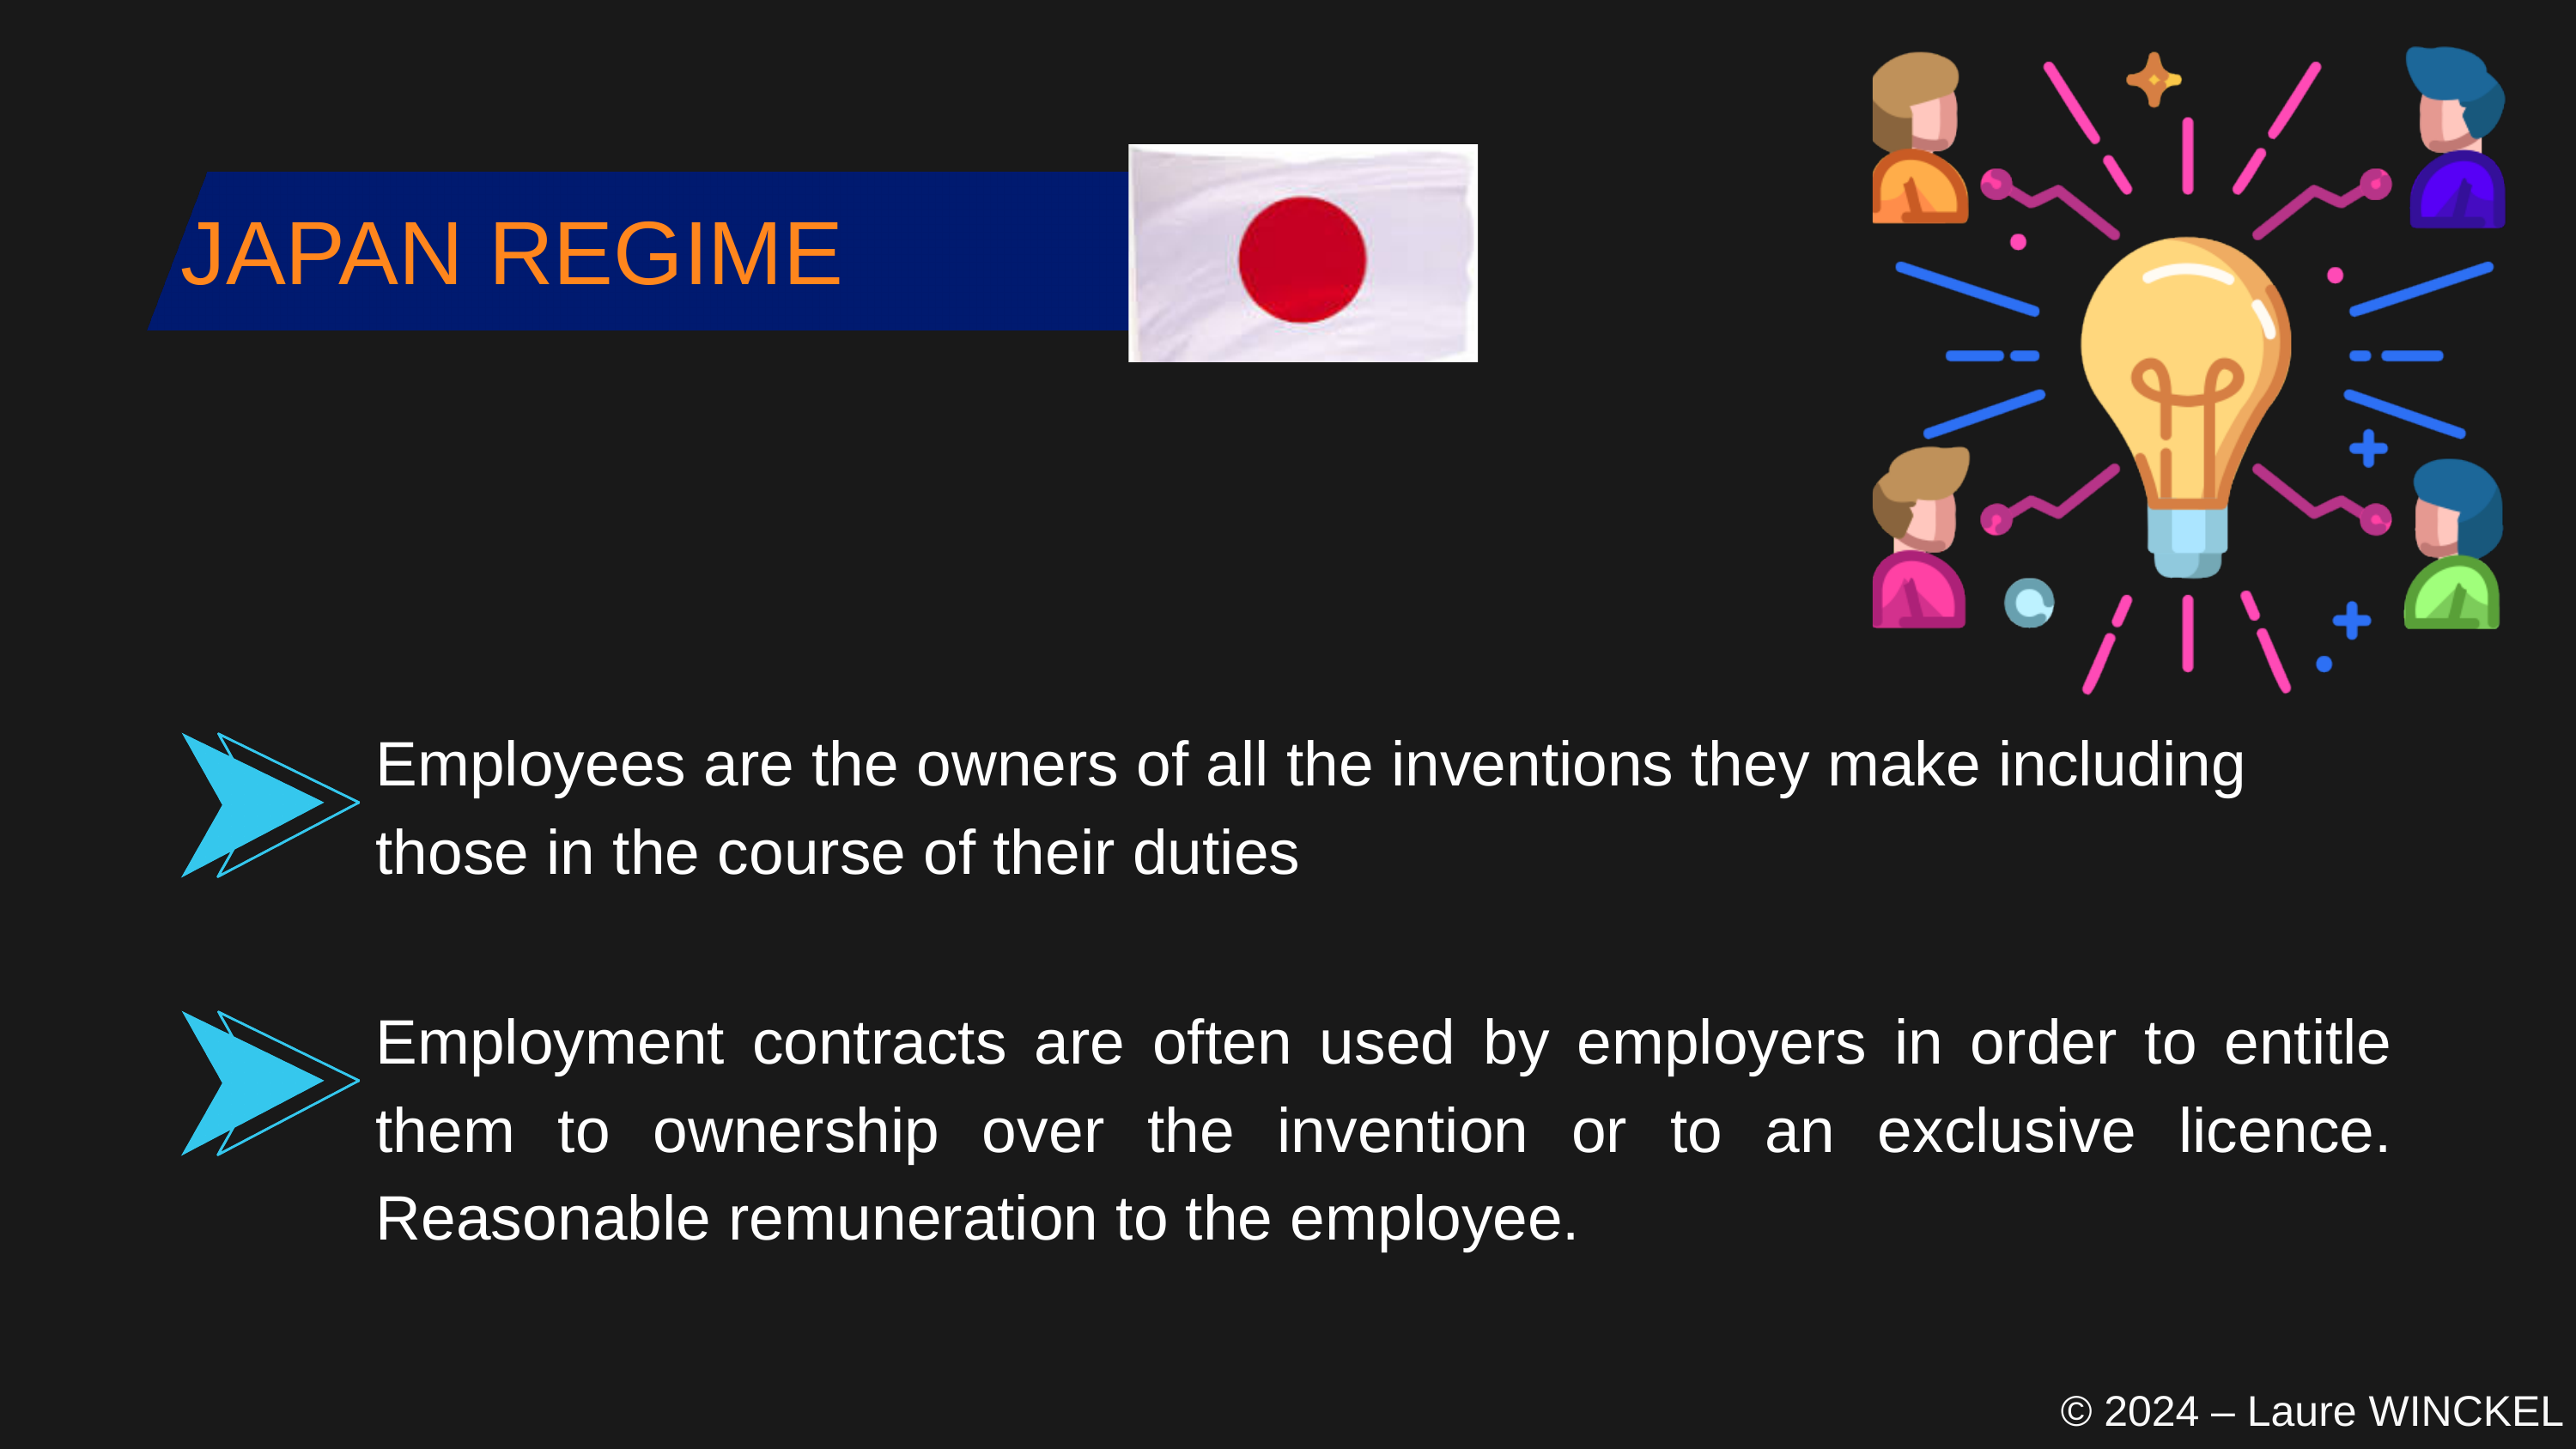

JAPAN REGIME
Employees are the owners of all the inventions they make including those in the course of their duties

Employment contracts are often used by employers in order to entitle them to ownership over the invention or to an exclusive licence. Reasonable remuneration to the employee.

© 2024 – Laure WINCKEL